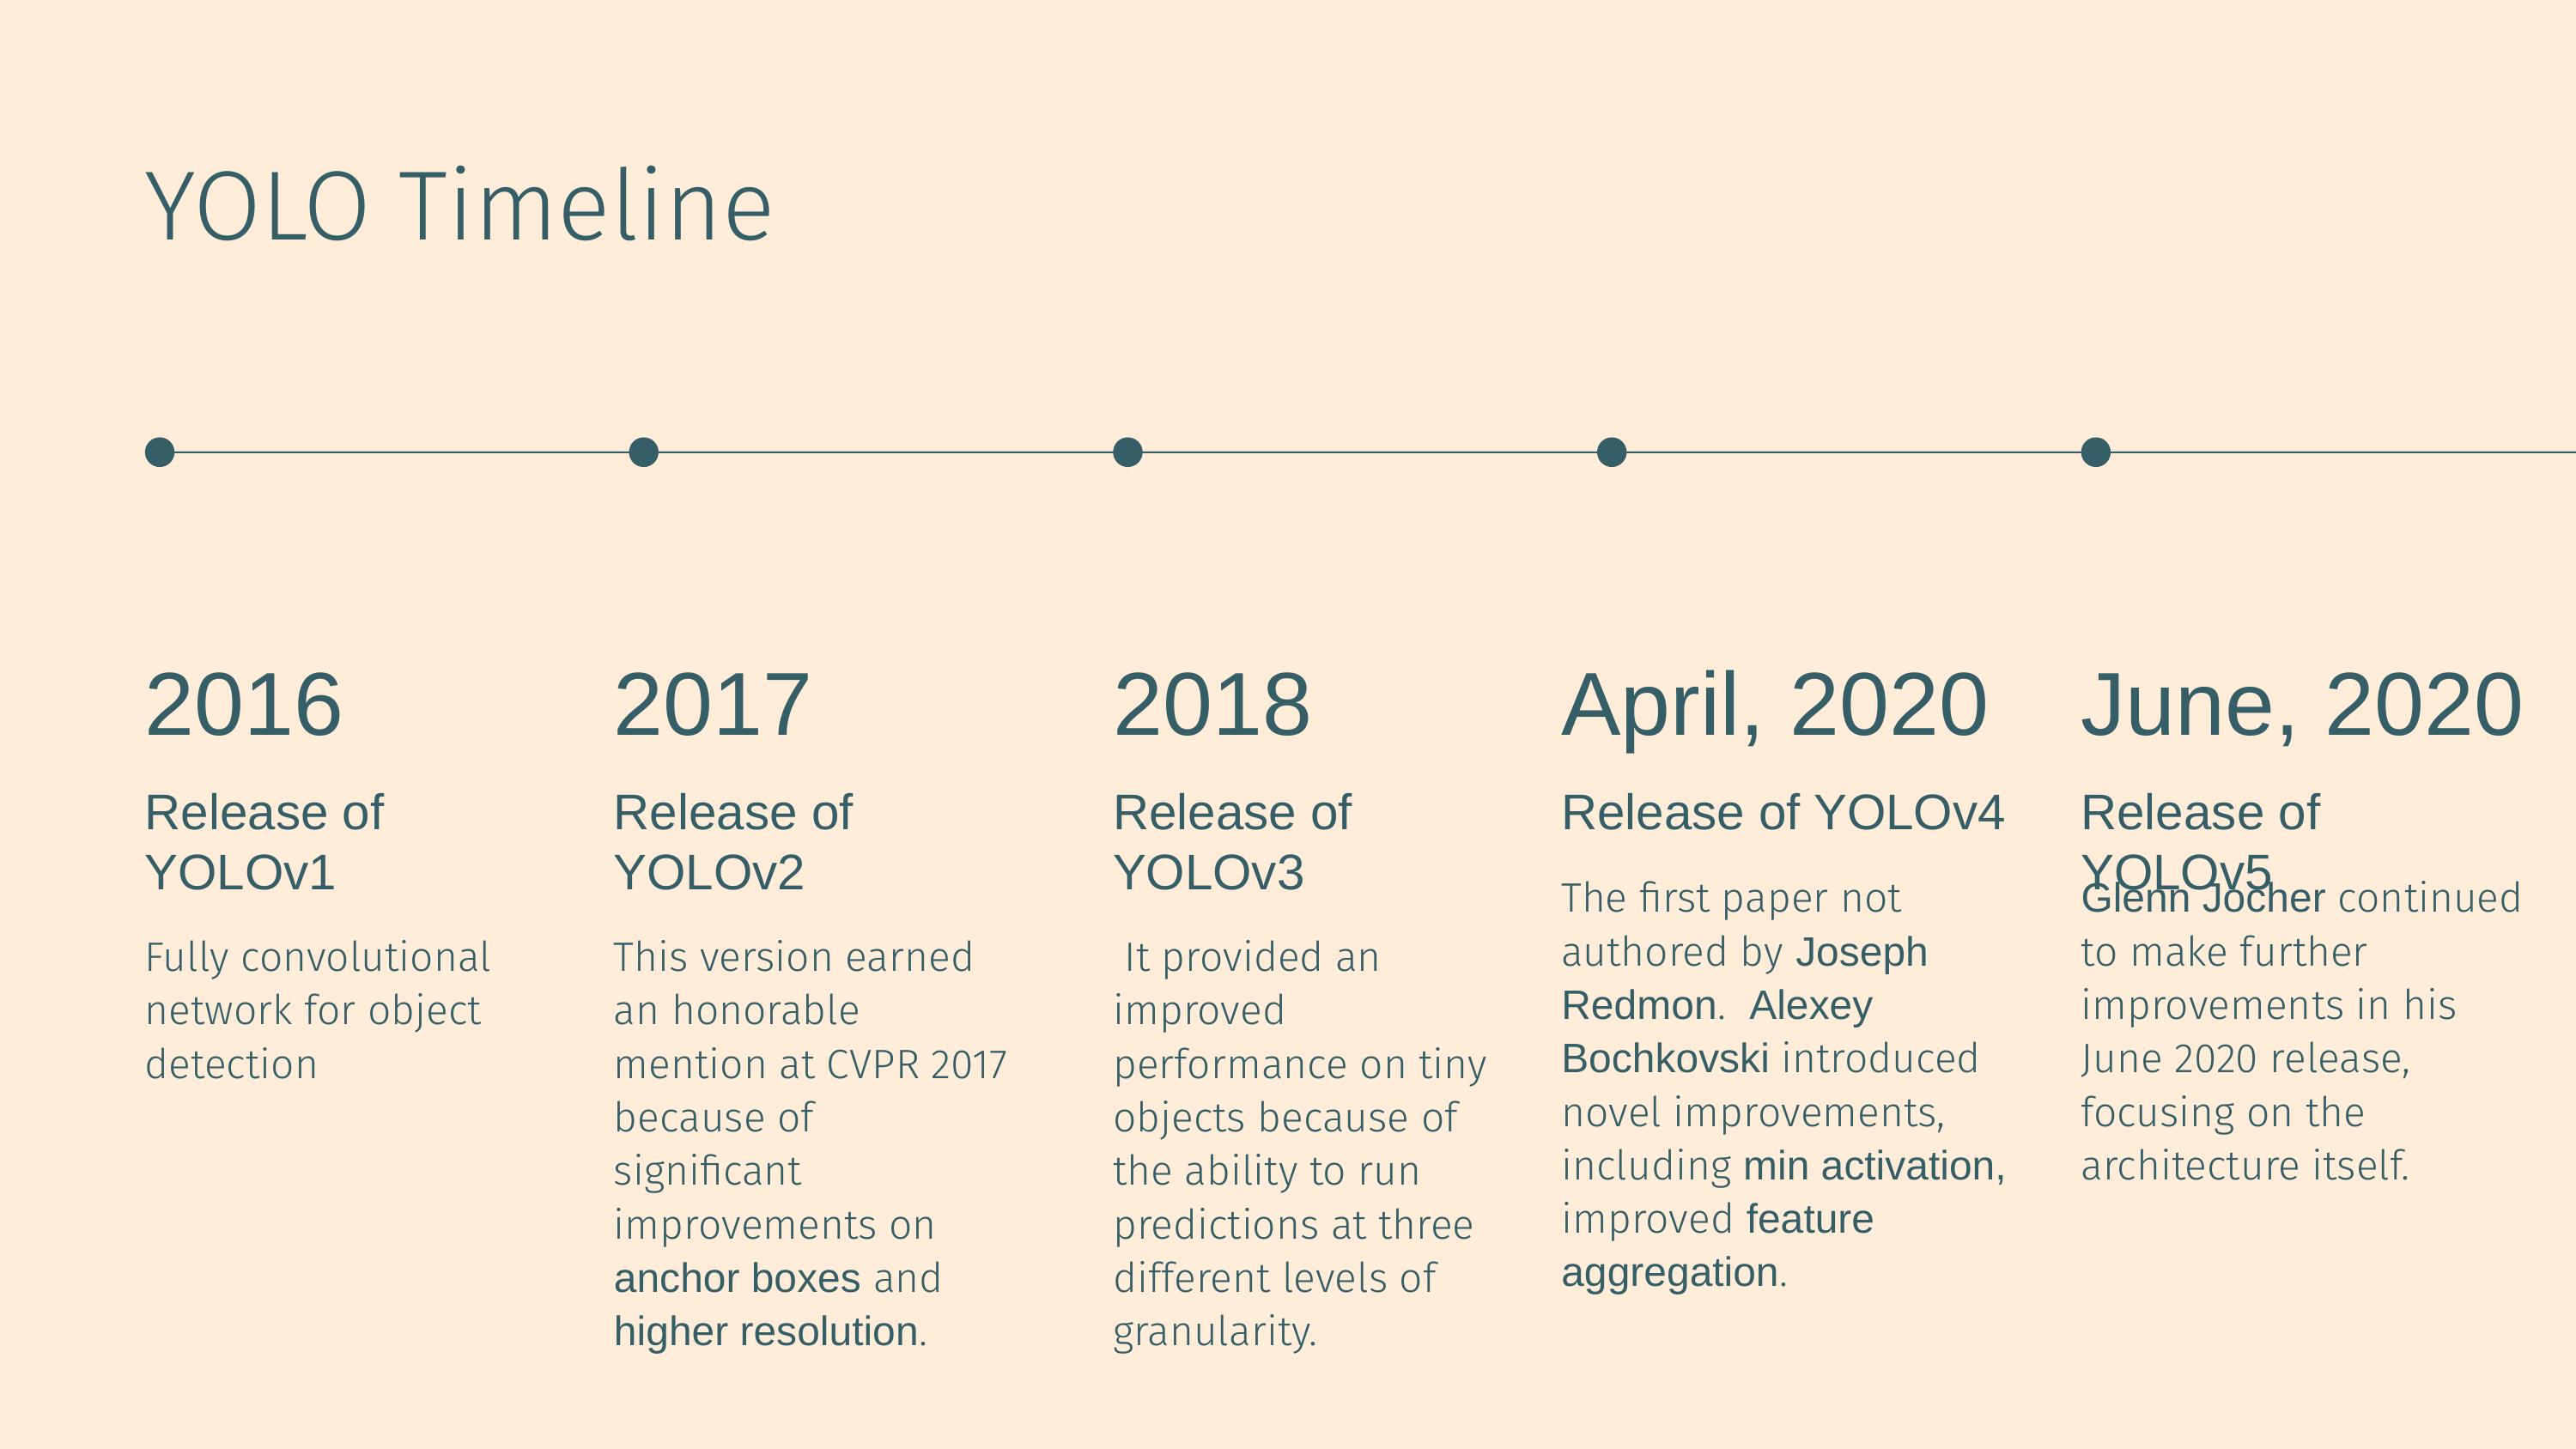

YOLO Timeline

2016
Release of YOLOv1
Fully convolutional network for object detection
2017
Release of YOLOv2
This version earned an honorable mention at CVPR 2017 because of significant improvements on anchor boxes and higher resolution.
2018
Release of YOLOv3
 It provided an improved performance on tiny objects because of the ability to run predictions at three different levels of granularity.
April, 2020
Release of YOLOv4
The first paper not authored by Joseph Redmon.  Alexey Bochkovski introduced novel improvements, including min activation, improved feature aggregation.
June, 2020
Release of YOLOv5
Glenn Jocher continued to make further improvements in his June 2020 release, focusing on the architecture itself.